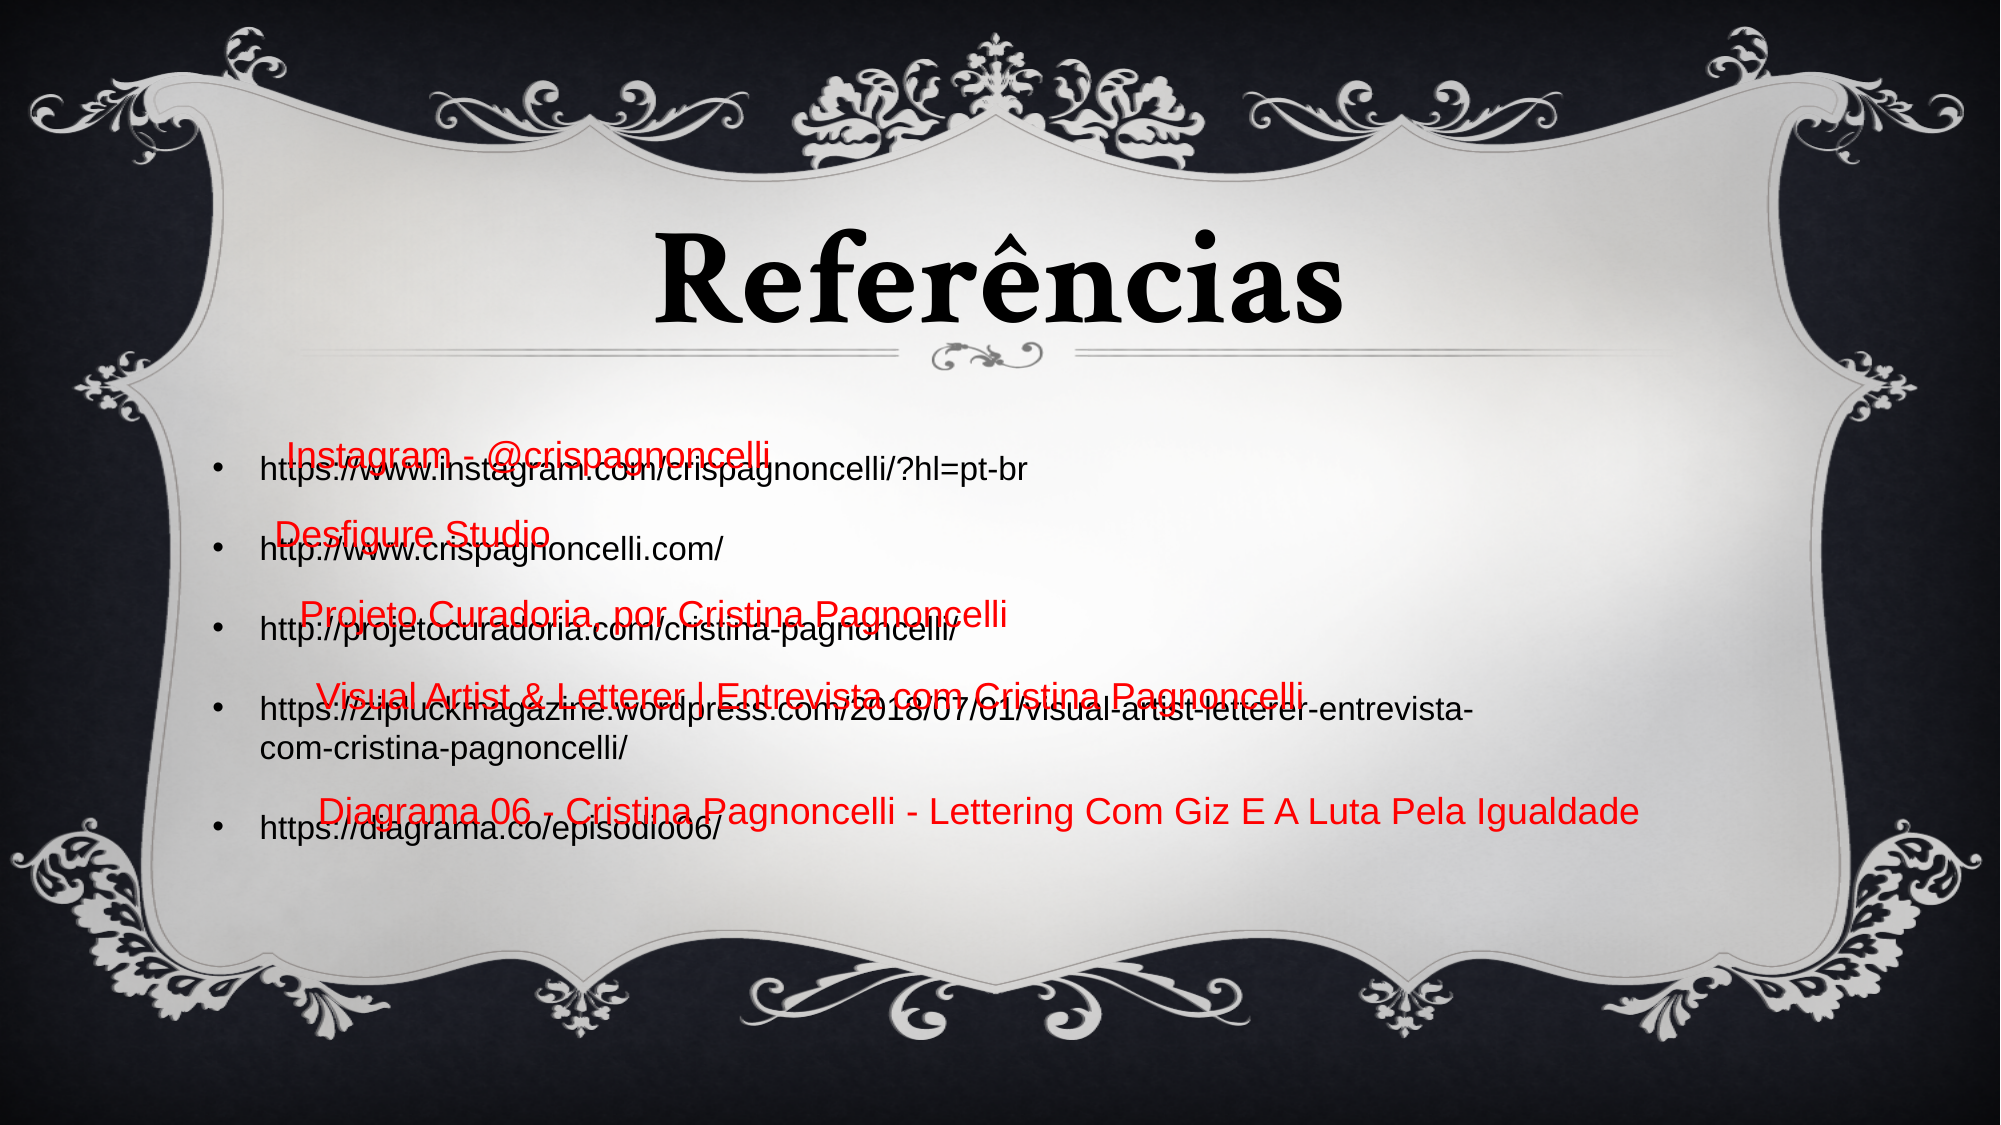

Referências
#
Instagram - @crispagnoncelli

Desfigure Studio
https://www.instagram.com/crispagnoncelli/?hl=pt-br

http://www.crispagnoncelli.com/

http://projetocuradoria.com/cristina-pagnoncelli/

https://zipluckmagazine.wordpress.com/2018/07/01/visual-artist-letterer-entrevista-com-cristina-pagnoncelli/

https://diagrama.co/episodio06/
Projeto Curadoria, por Cristina Pagnoncelli
Visual Artist & Letterer | Entrevista com Cristina Pagnoncelli
Diagrama 06 - Cristina Pagnoncelli - Lettering Com Giz E A Luta Pela Igualdade